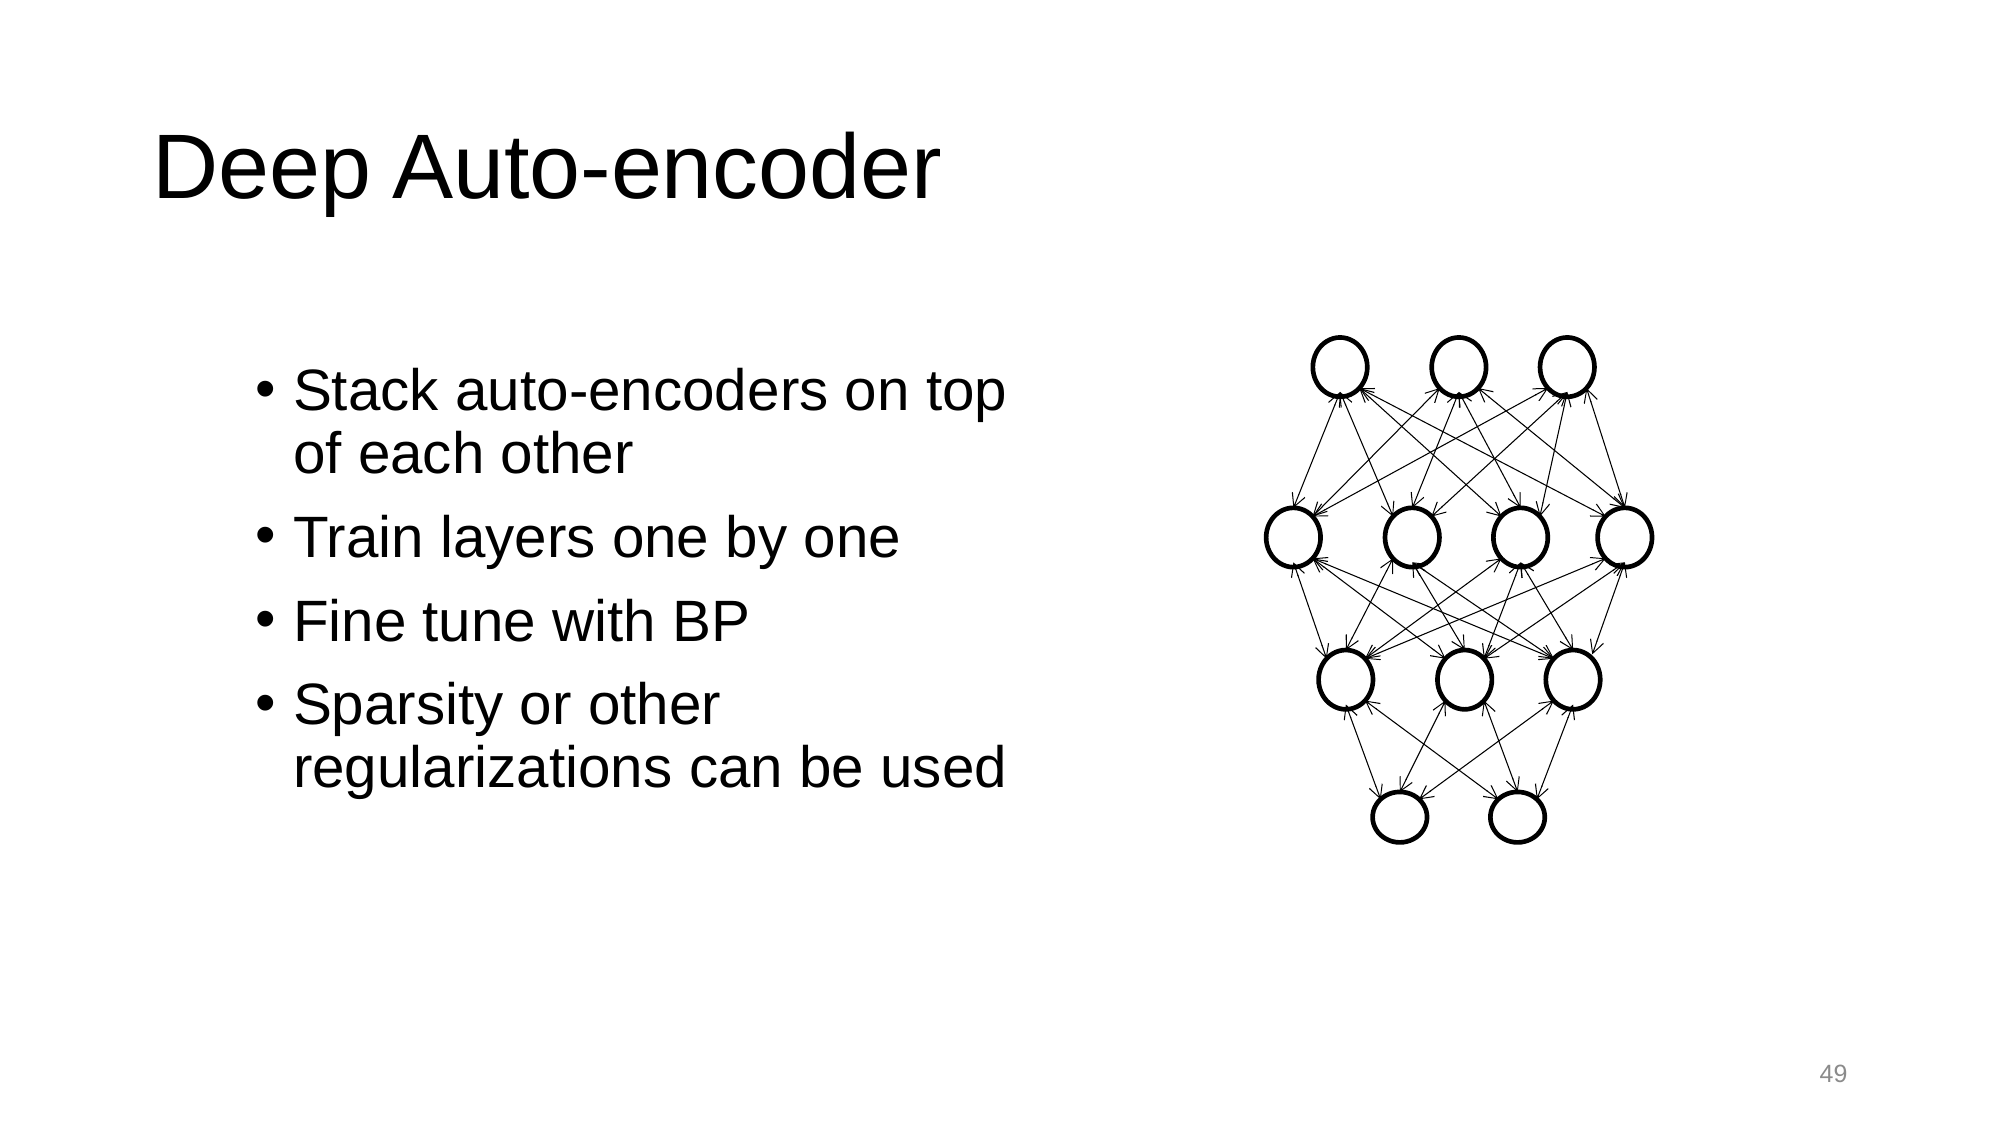

# Deep Auto-encoder

Stack auto-encoders on top of each other
Train layers one by one
Fine tune with BP
Sparsity or other regularizations can be used

49